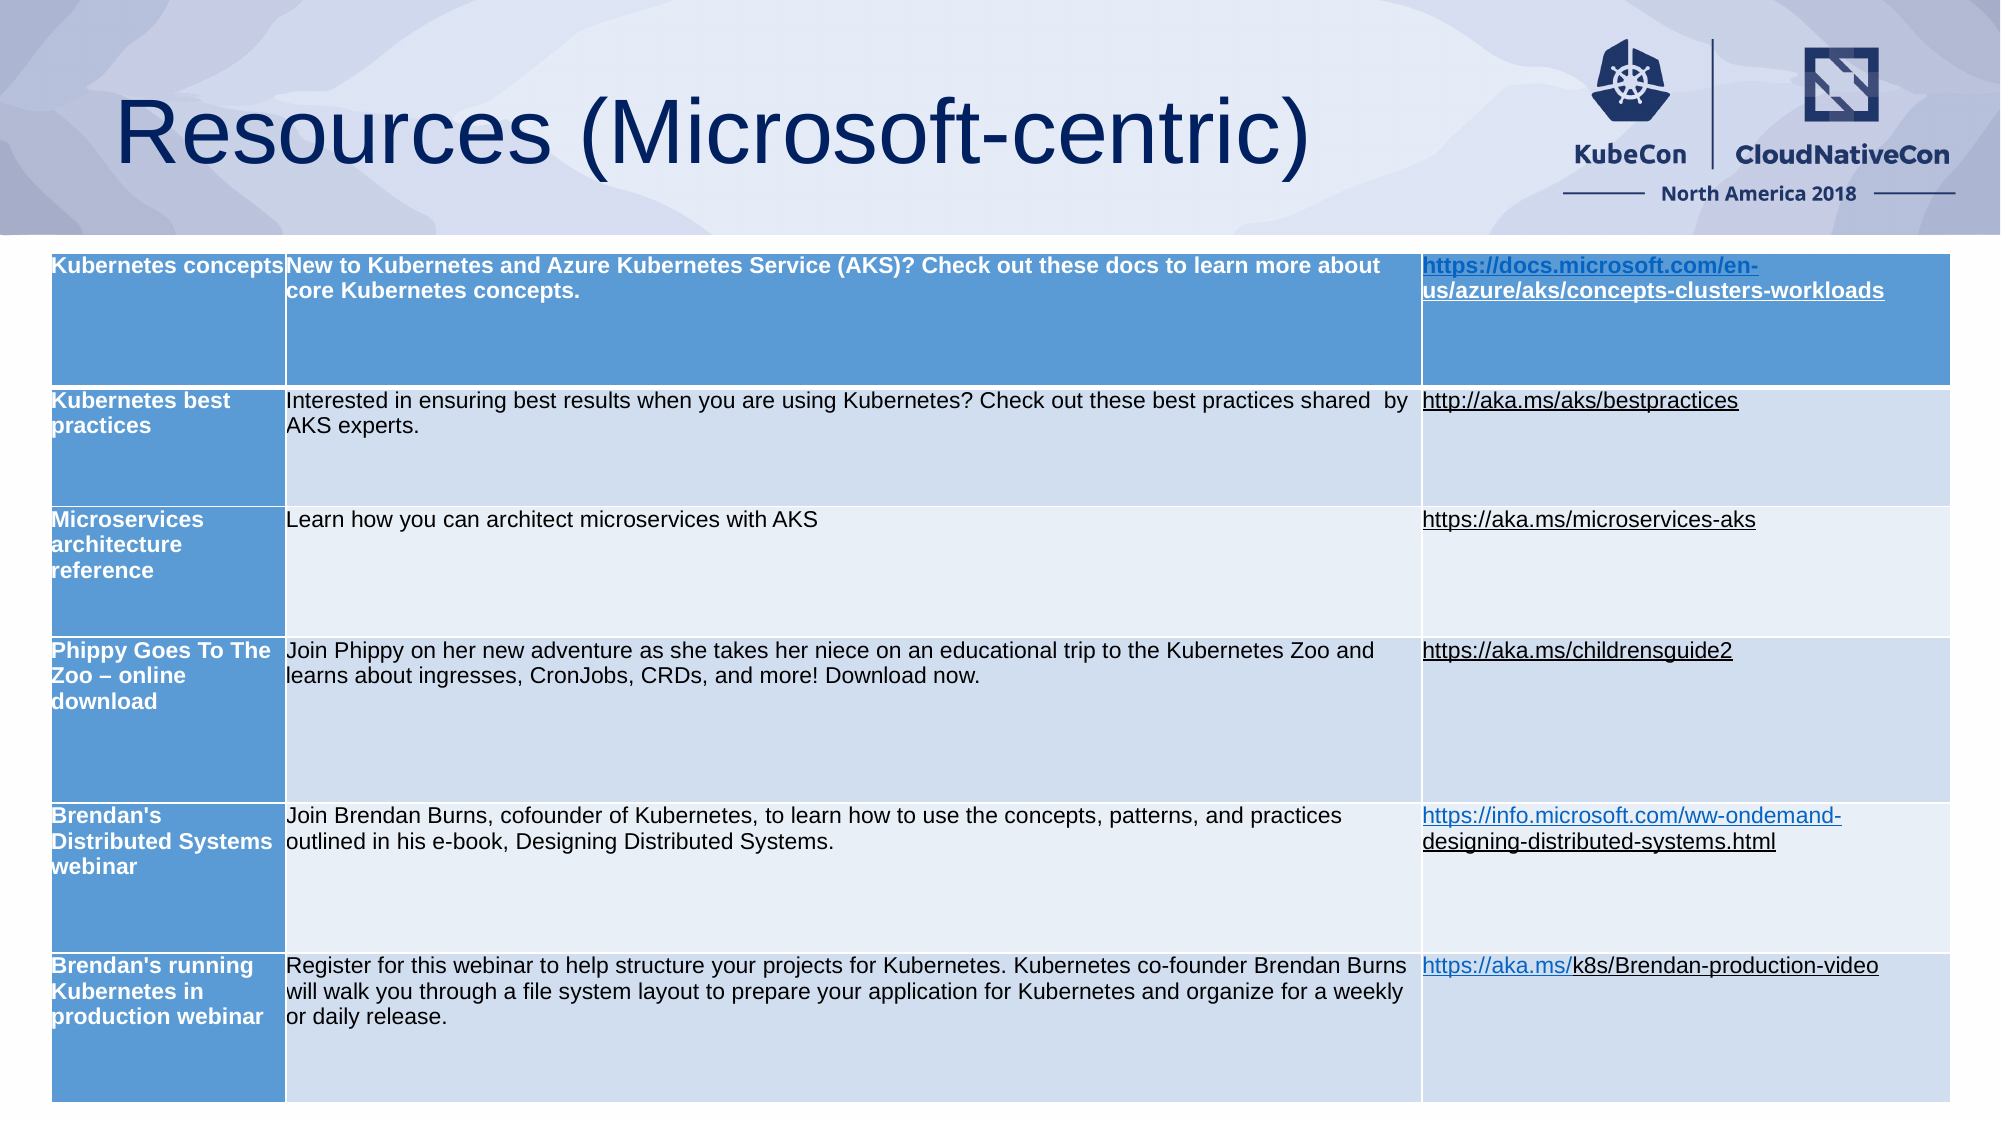

# Resources (Microsoft-centric)
| Kubernetes concepts​ | New to Kubernetes and Azure Kubernetes Service (AKS)? Check out these docs to learn more about core Kubernetes concepts. ​ | https://docs.microsoft.com/en-us/azure/aks/concepts-clusters-workloads​ |
| --- | --- | --- |
| Kubernetes best practices​ | Interested in ensuring best results when you are using Kubernetes? Check out these best practices shared  by AKS experts.​ | http://aka.ms/aks/bestpractices​ |
| Microservices architecture reference​ | Learn how you can architect microservices with AKS​ | https://aka.ms/microservices-aks​ |
| Phippy Goes To The Zoo​ – online download | Join Phippy on her new adventure as she takes her niece on an educational trip to the Kubernetes Zoo and learns about ingresses, CronJobs, CRDs, and more! Download now.​ | https://aka.ms/childrensguide2​ |
| Brendan's Distributed Systems webinar​ | Join Brendan Burns, cofounder of Kubernetes, to learn how to use the concepts, patterns, and practices outlined in his e-book, Designing Distributed Systems.​ | https://info.microsoft.com/ww-ondemand-designing-distributed-systems.html​ |
| Brendan's running Kubernetes in production webinar​ | Register for this webinar to help structure your projects for Kubernetes. Kubernetes co-founder Brendan Burns will walk you through a file system layout to prepare your application for Kubernetes and organize for a weekly or daily release.  ​ | https://aka.ms/k8s/Brendan-production-video ​ |